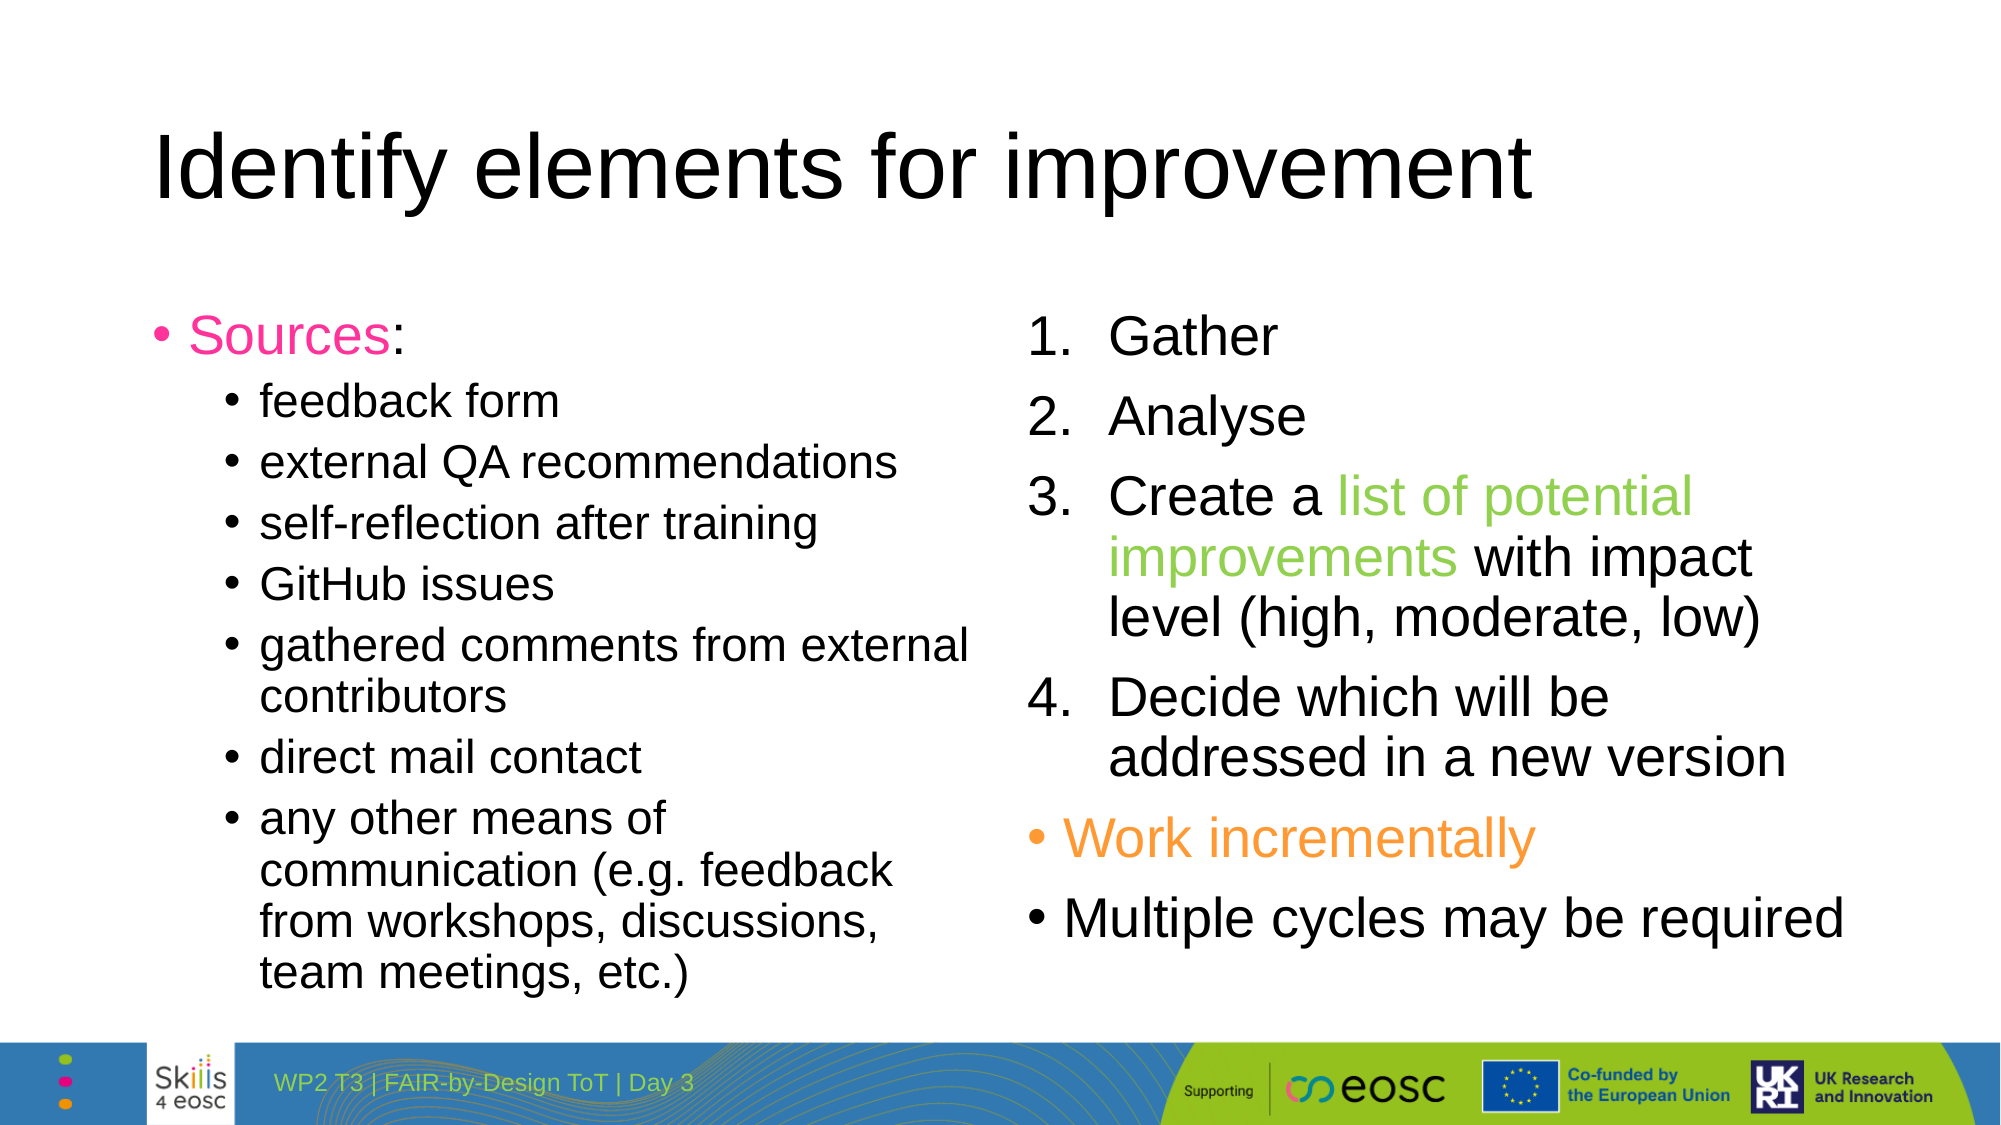

# Identify elements for improvement
Sources:
feedback form
external QA recommendations
self-reflection after training
GitHub issues
gathered comments from external contributors
direct mail contact
any other means of communication (e.g. feedback from workshops, discussions, team meetings, etc.)
Gather
Analyse
Create a list of potential improvements with impact level (high, moderate, low)
Decide which will be addressed in a new version
Work incrementally
Multiple cycles may be required
WP2 T3 | FAIR-by-Design ToT | Day 3